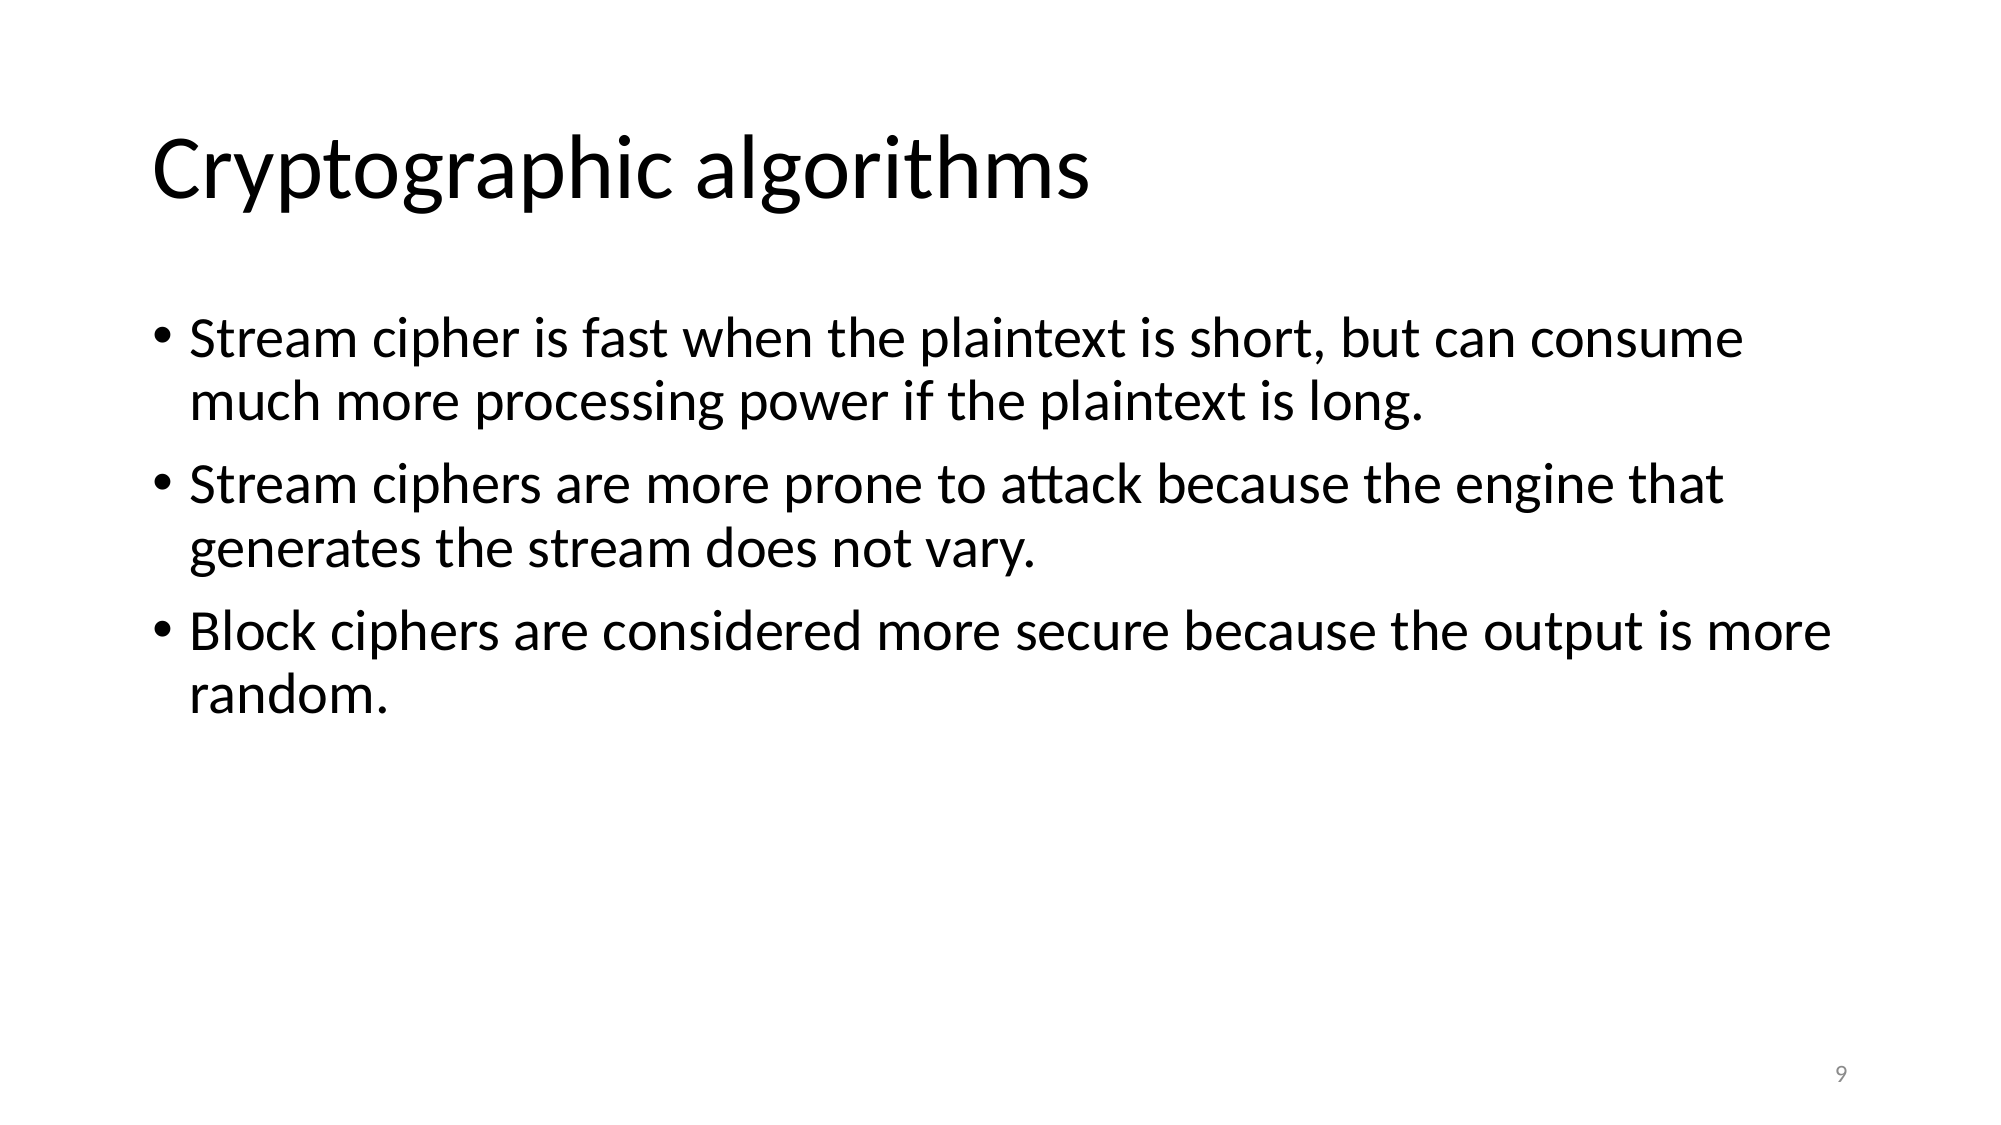

# Cryptographic algorithms
Stream cipher is fast when the plaintext is short, but can consume much more processing power if the plaintext is long.
Stream ciphers are more prone to attack because the engine that generates the stream does not vary.
Block ciphers are considered more secure because the output is more random.
9